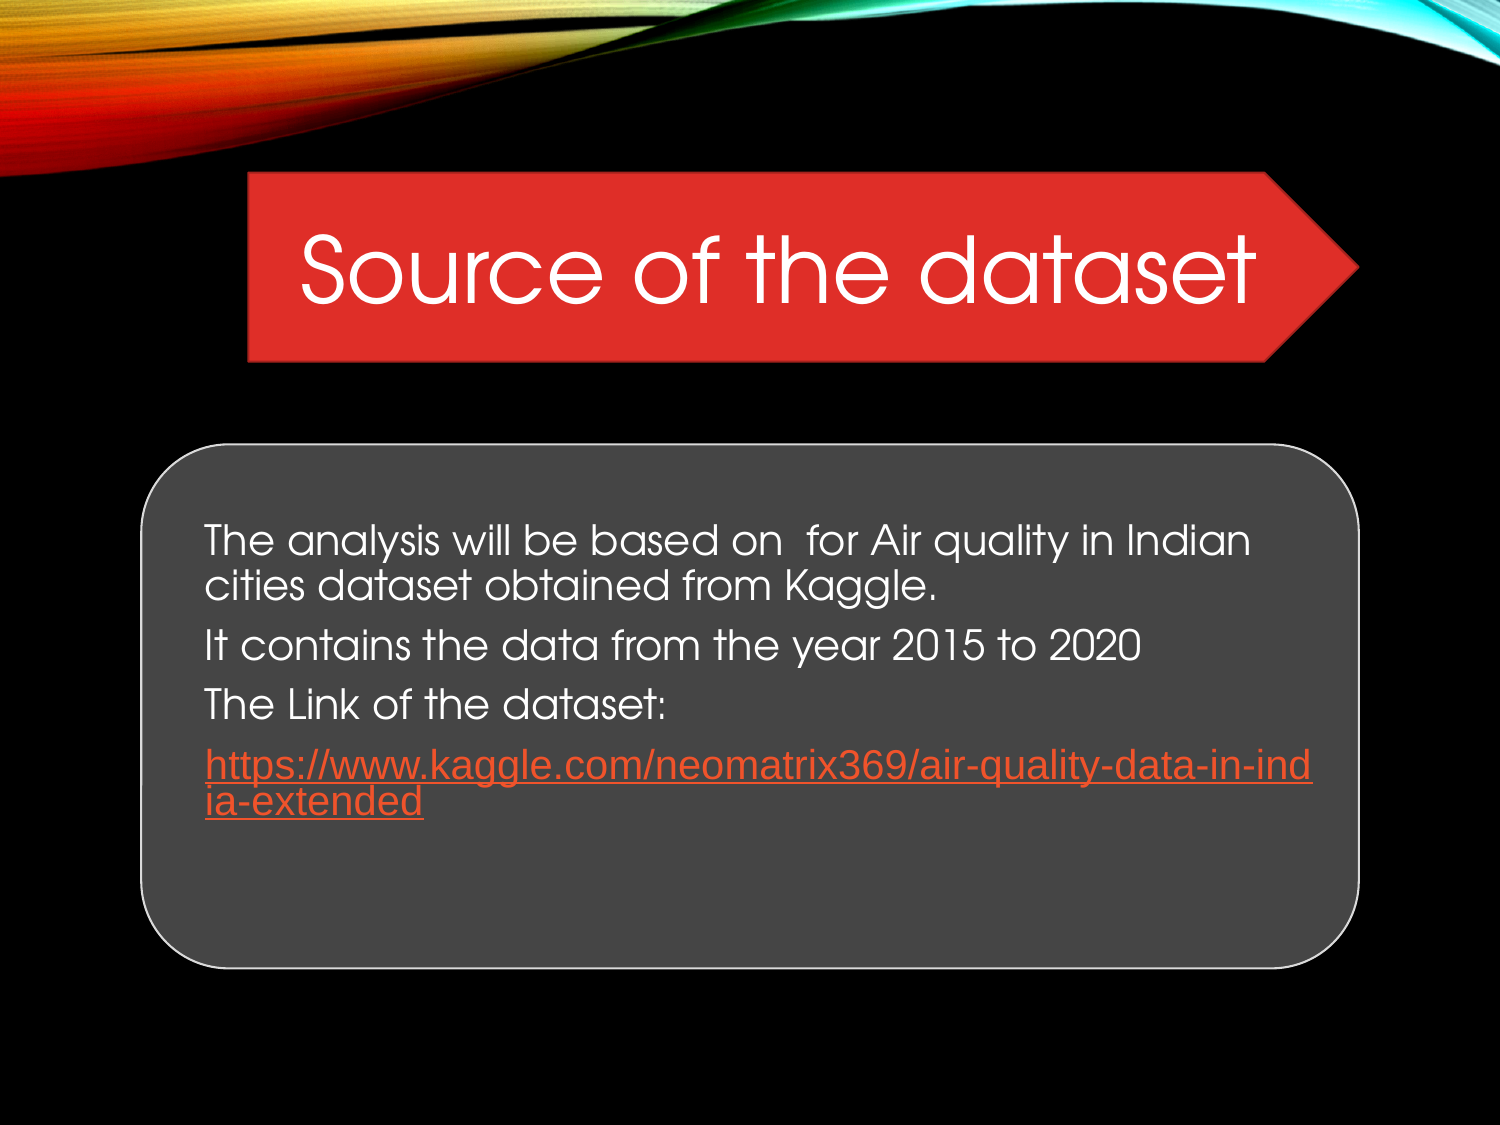

Source of the dataset
The analysis will be based on  for Air quality in Indian cities dataset obtained from Kaggle.
It contains the data from the year 2015 to 2020
The Link of the dataset:
https://www.kaggle.com/neomatrix369/air-quality-data-in-india-extended